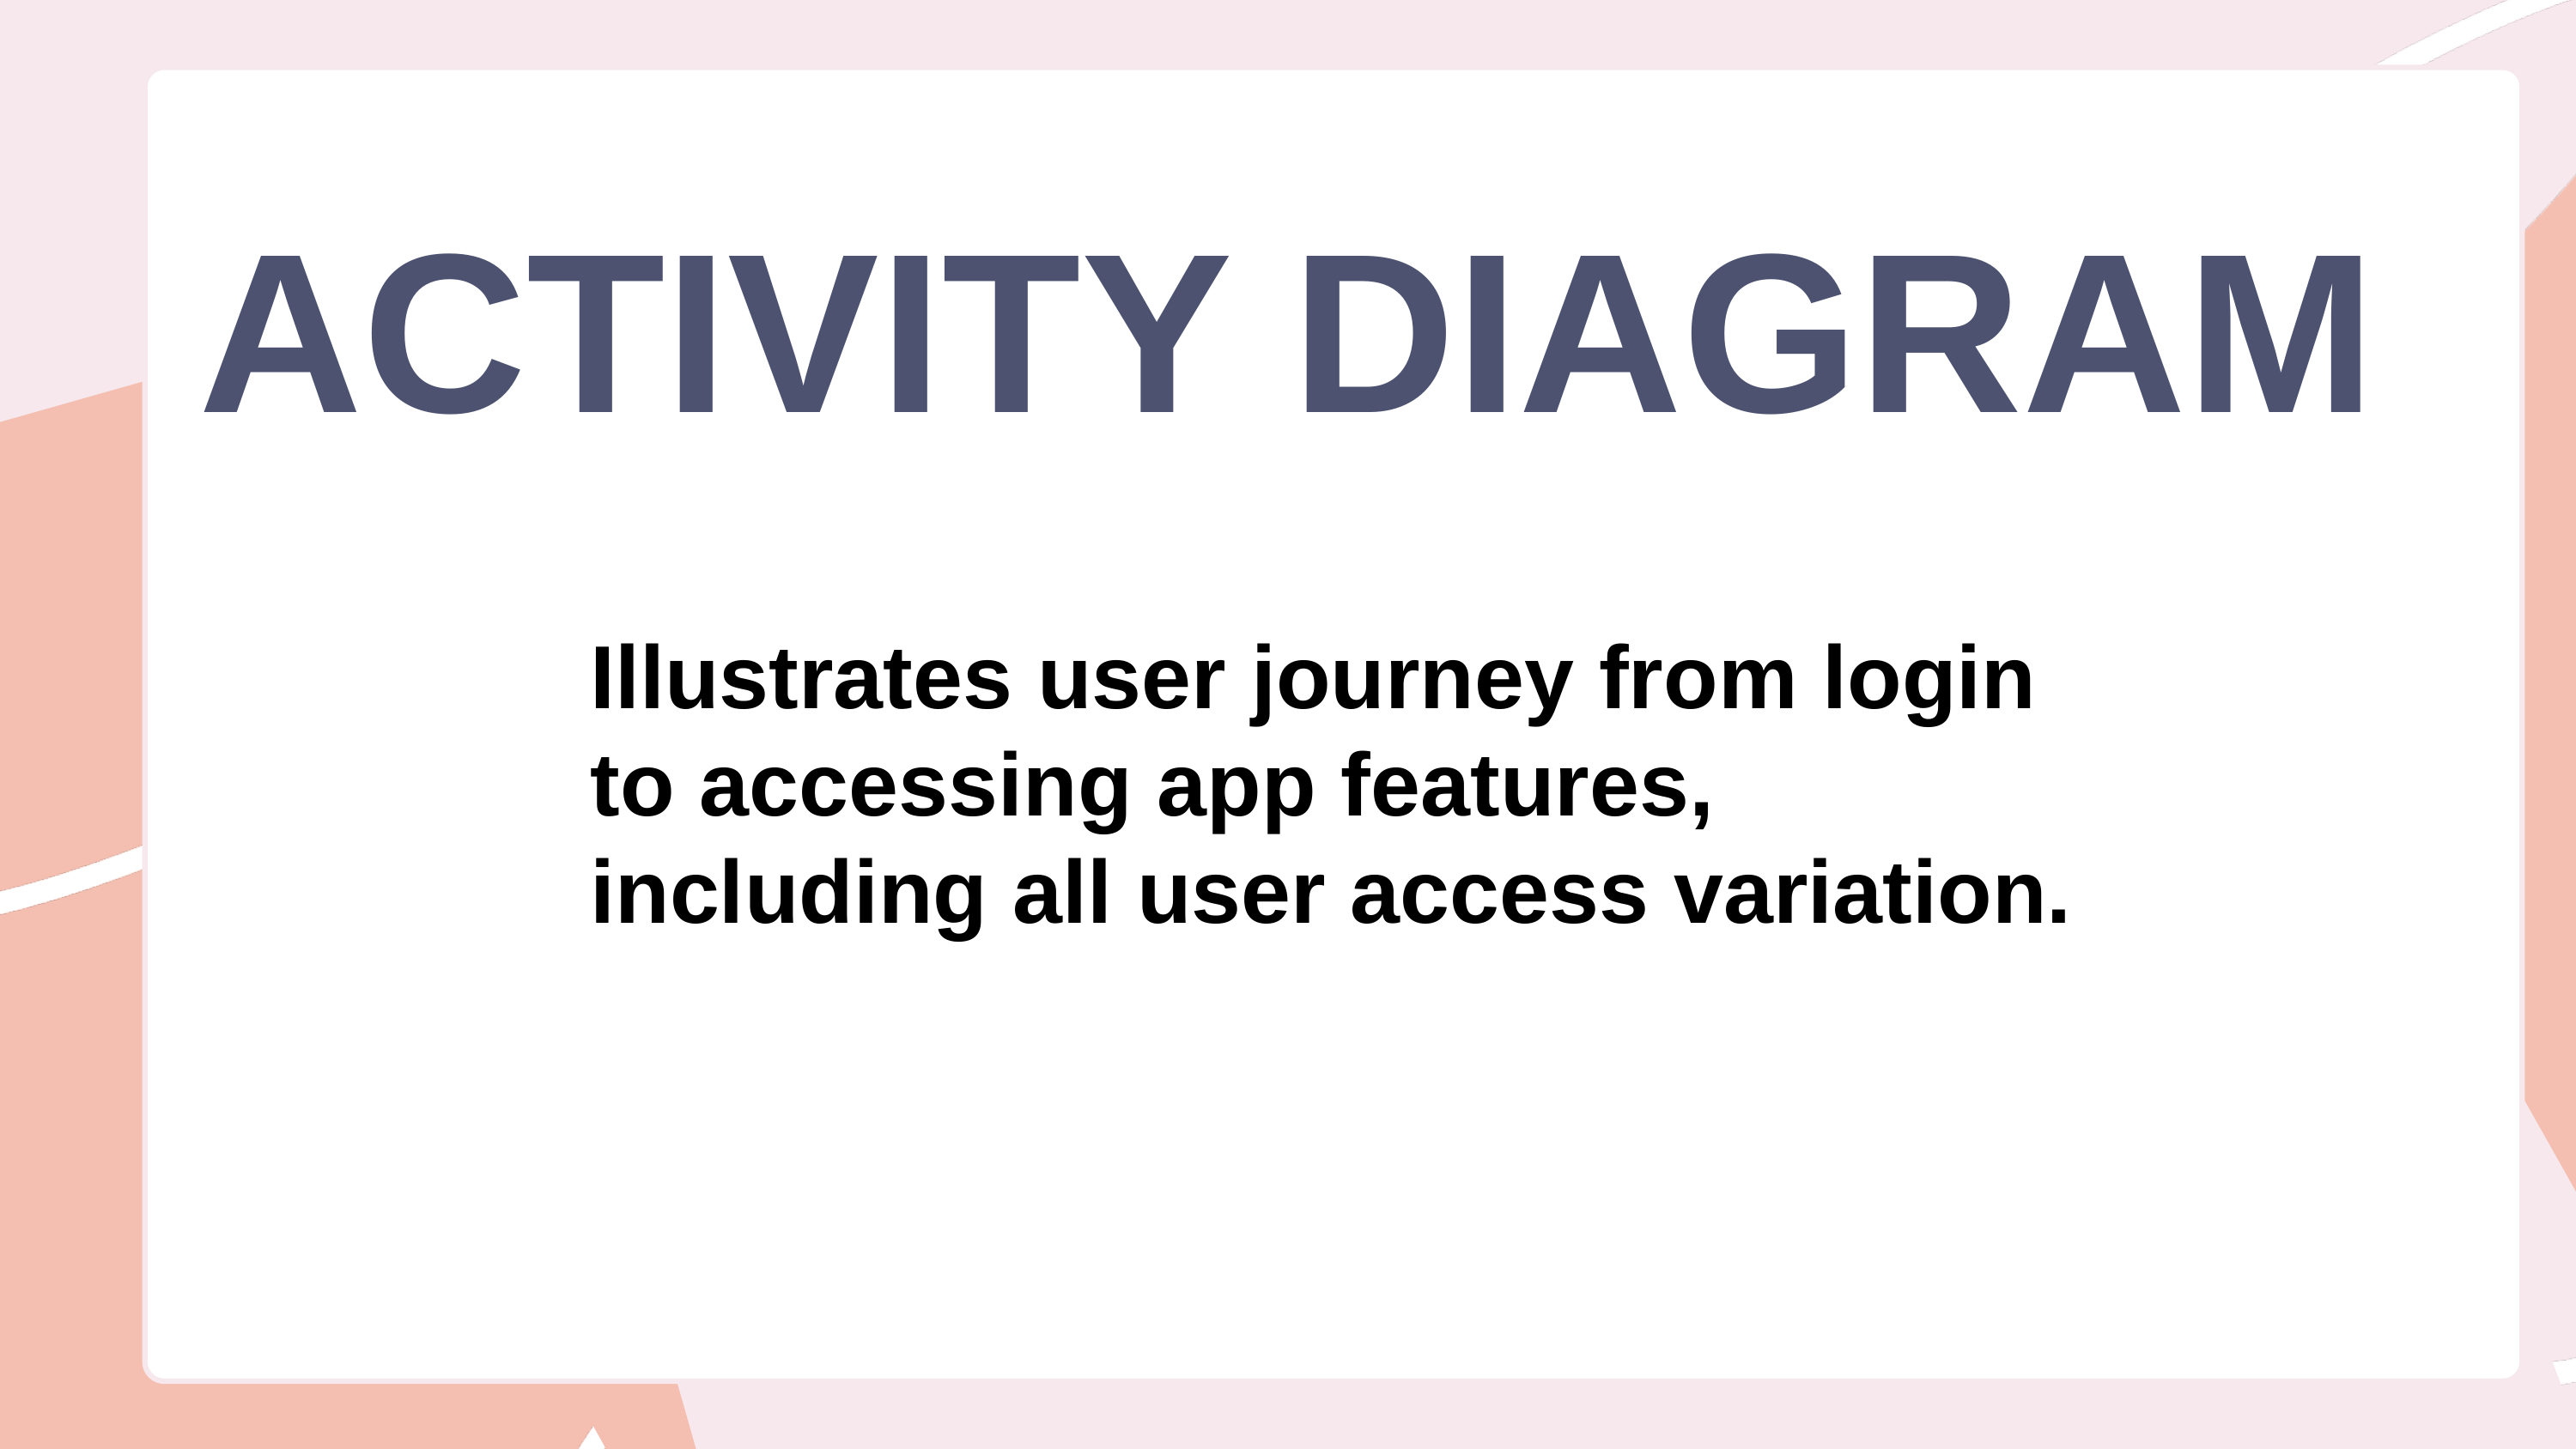

ACTIVITY DIAGRAM
Illustrates user journey from login to accessing app features, including all user access variation.